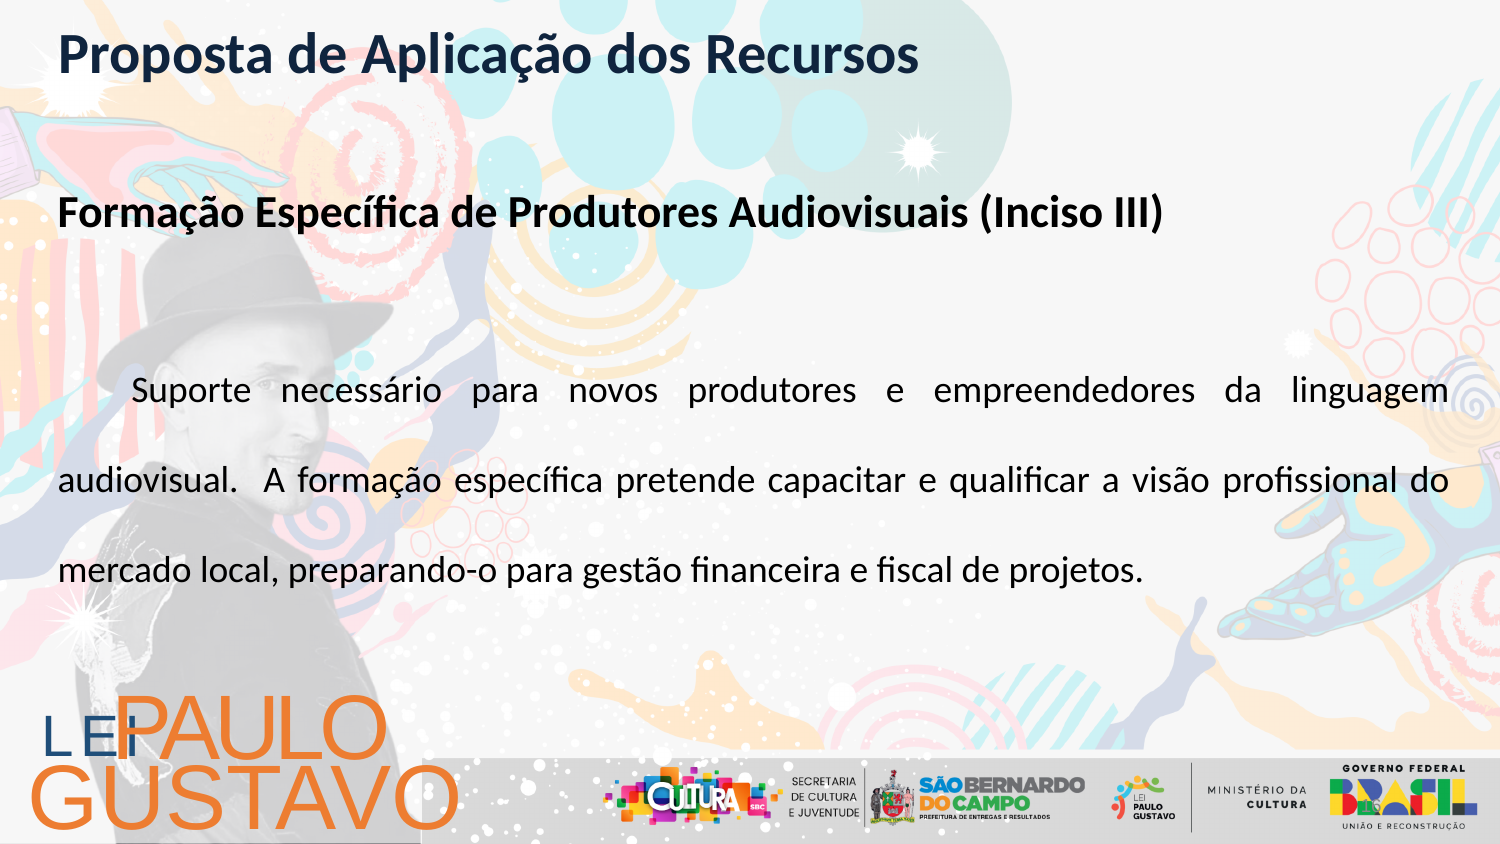

Proposta de Aplicação dos Recursos
Formação Específica de Produtores Audiovisuais (Inciso III)
Suporte necessário para novos produtores e empreendedores da linguagem audiovisual.  A formação específica pretende capacitar e qualificar a visão profissional do mercado local, preparando-o para gestão financeira e fiscal de projetos.
PAULO
LEI
GUSTAVO
16